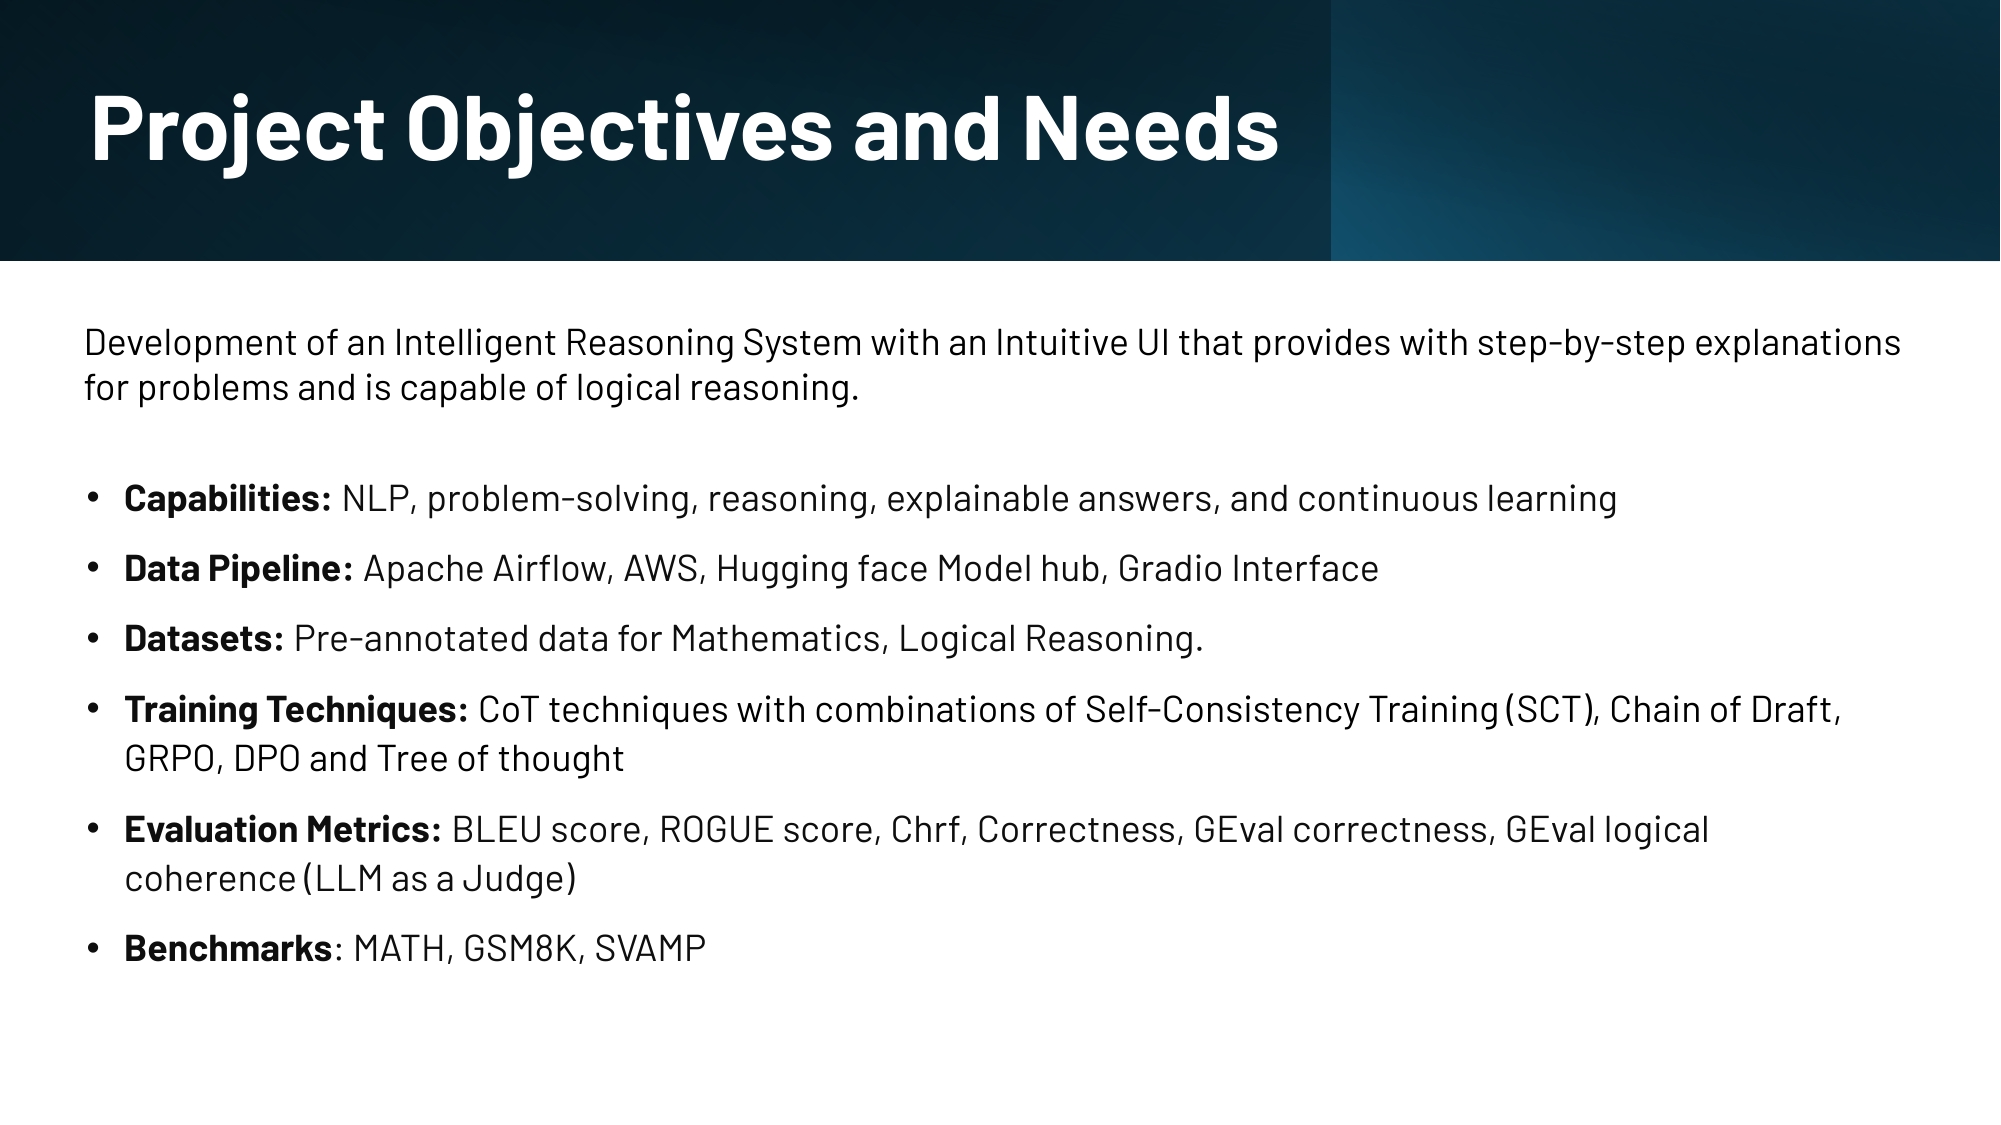

# Project Objectives and Needs
Development of an Intelligent Reasoning System with an Intuitive UI that provides with step-by-step explanations for problems and is capable of logical reasoning.

Capabilities: NLP, problem-solving, reasoning, explainable answers, and continuous learning
Data Pipeline: Apache Airflow, AWS, Hugging face Model hub, Gradio Interface
Datasets: Pre-annotated data for Mathematics, Logical Reasoning.
Training Techniques: CoT techniques with combinations of Self-Consistency Training (SCT), Chain of Draft, GRPO, DPO and Tree of thought
Evaluation Metrics: BLEU score, ROGUE score, Chrf, Correctness, GEval correctness, GEval logical coherence (LLM as a Judge)
Benchmarks: MATH, GSM8K, SVAMP